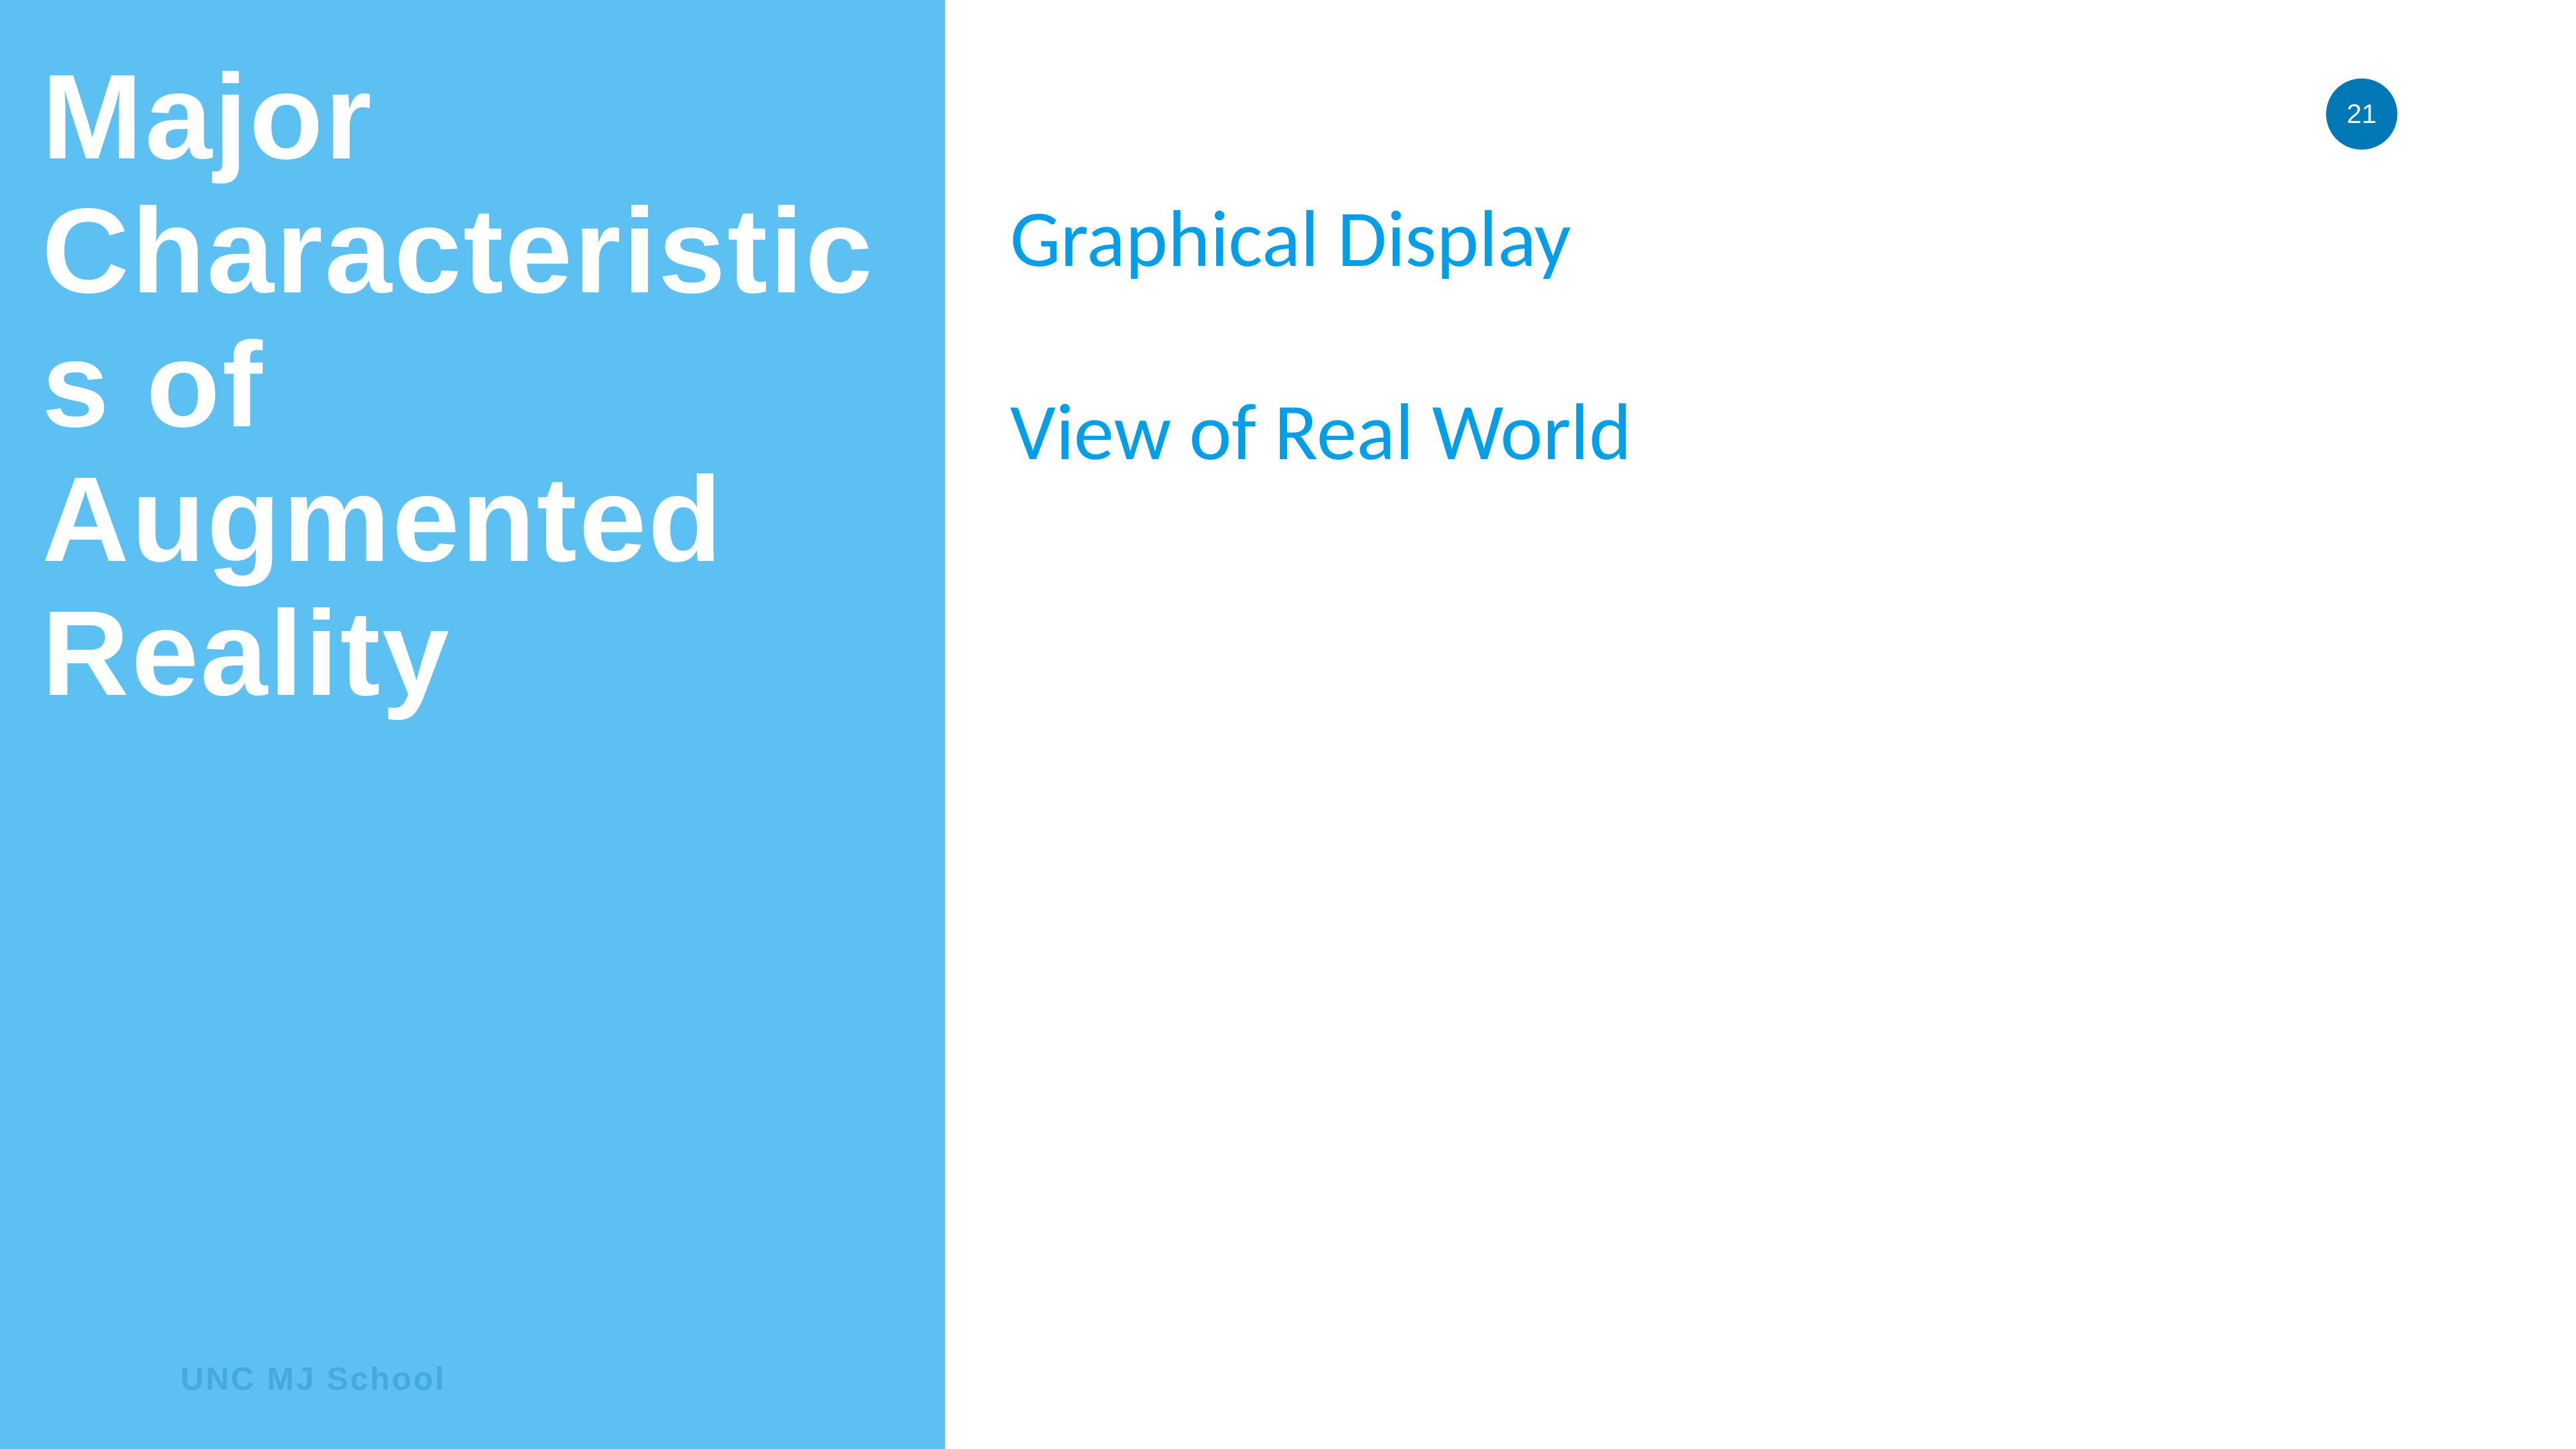

Major Characteristics of Augmented Reality
Graphical Display

View of Real World